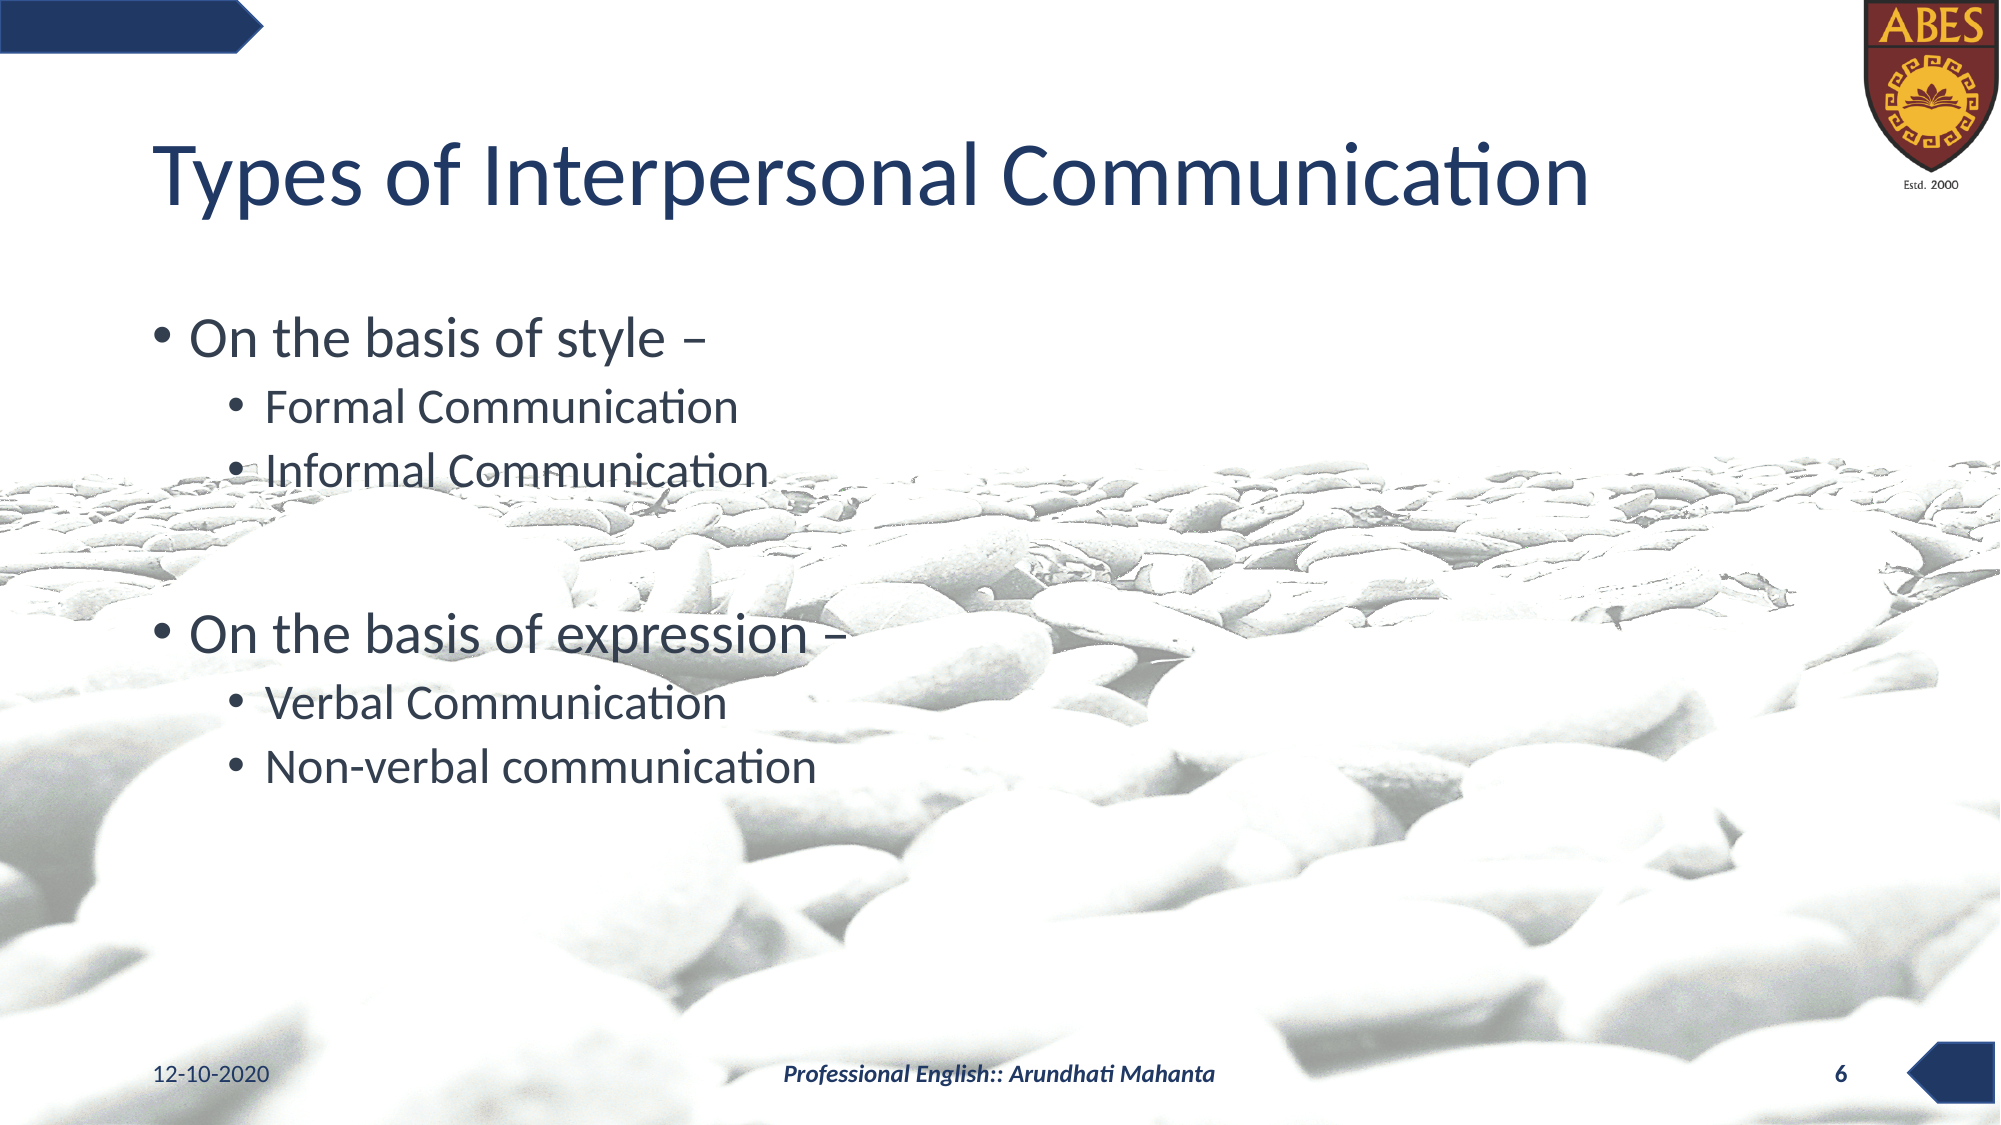

# Types of Interpersonal Communication
On the basis of style –
Formal Communication
Informal Communication

On the basis of expression –
Verbal Communication
Non-verbal communication

12-10-2020
Professional English:: Arundhati Mahanta
6